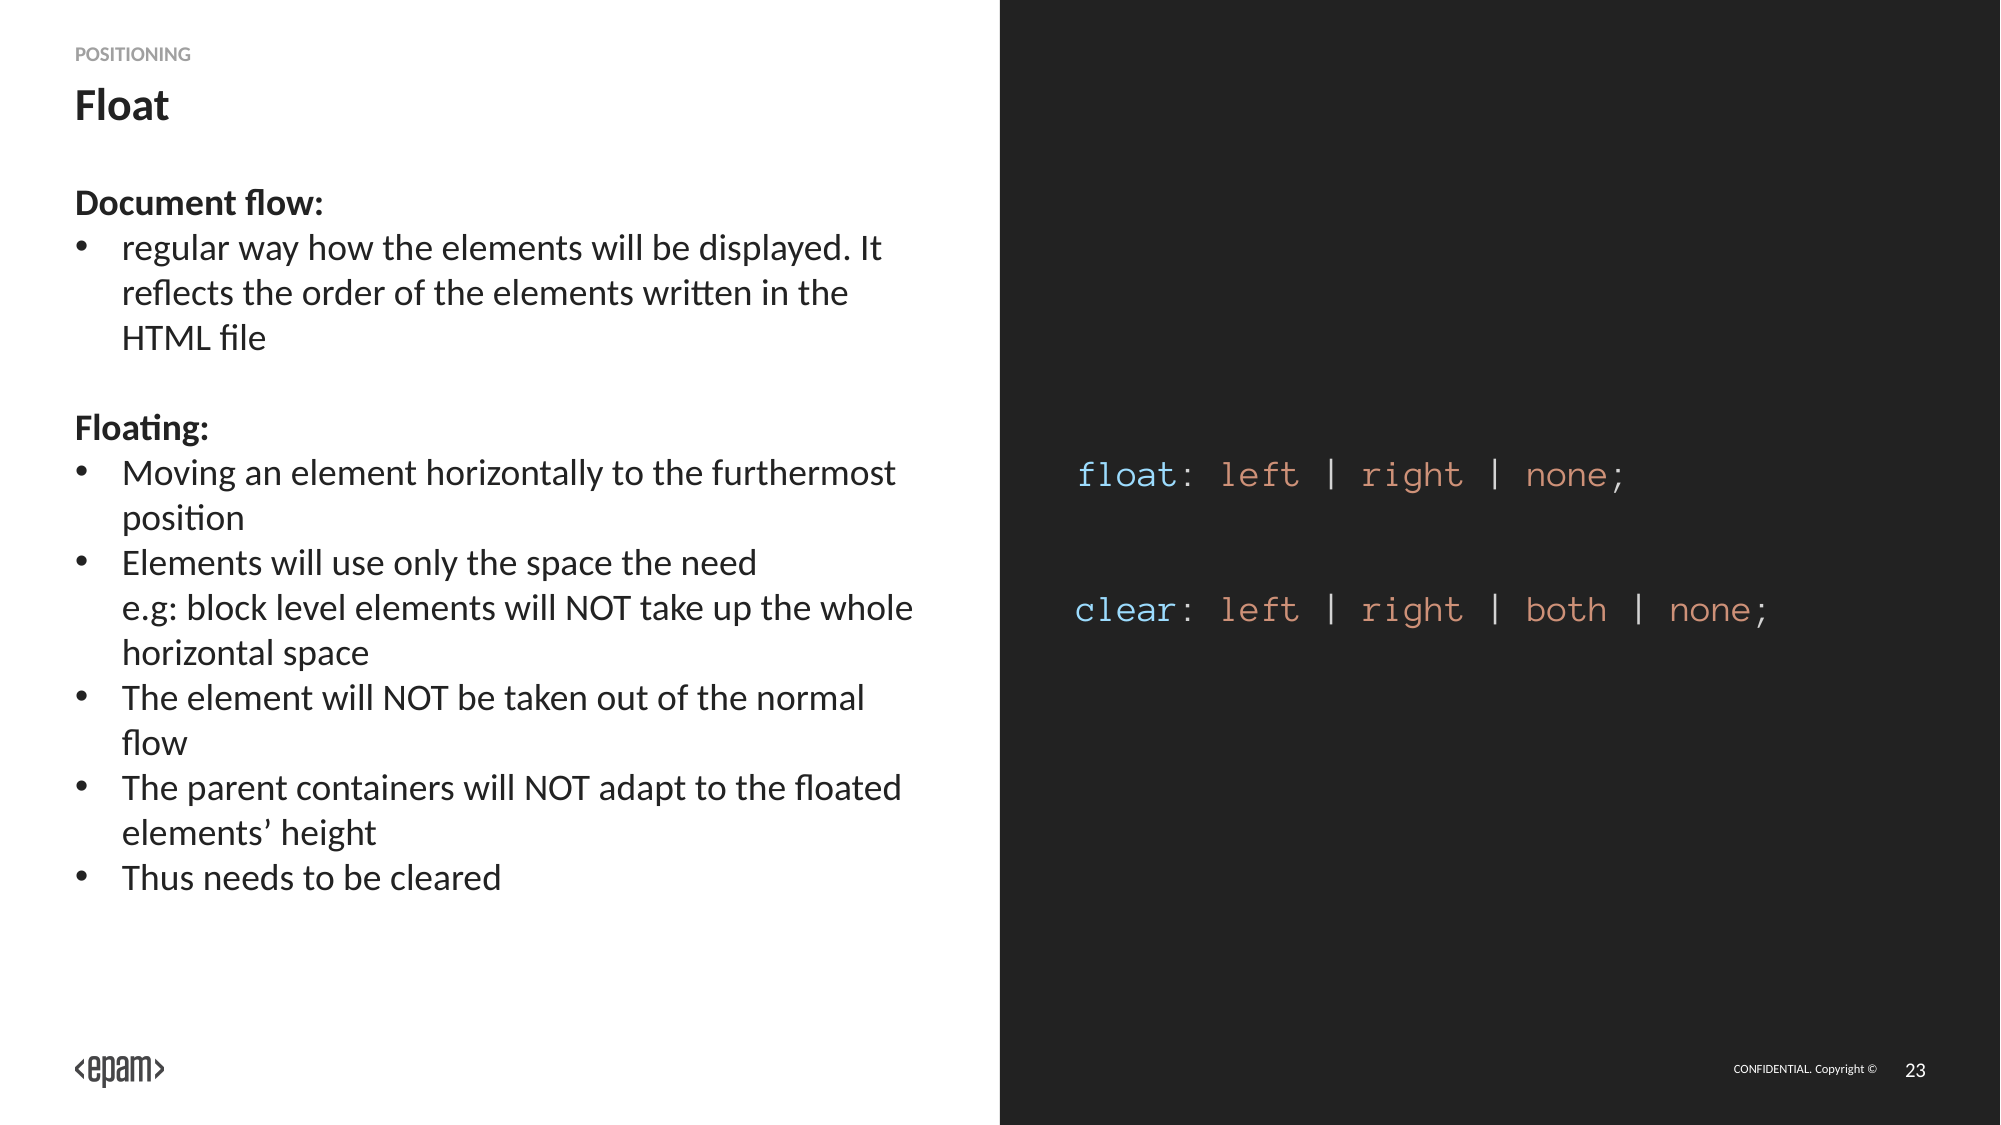

Positioning
# Float
Document flow:
regular way how the elements will be displayed. It reflects the order of the elements written in the HTML file

Floating:
Moving an element horizontally to the furthermost position
Elements will use only the space the need
e.g: block level elements will NOT take up the whole horizontal space
The element will NOT be taken out of the normal flow
The parent containers will NOT adapt to the floated elements’ height
Thus needs to be cleared
float: left | right | none;

clear: left | right | both | none;